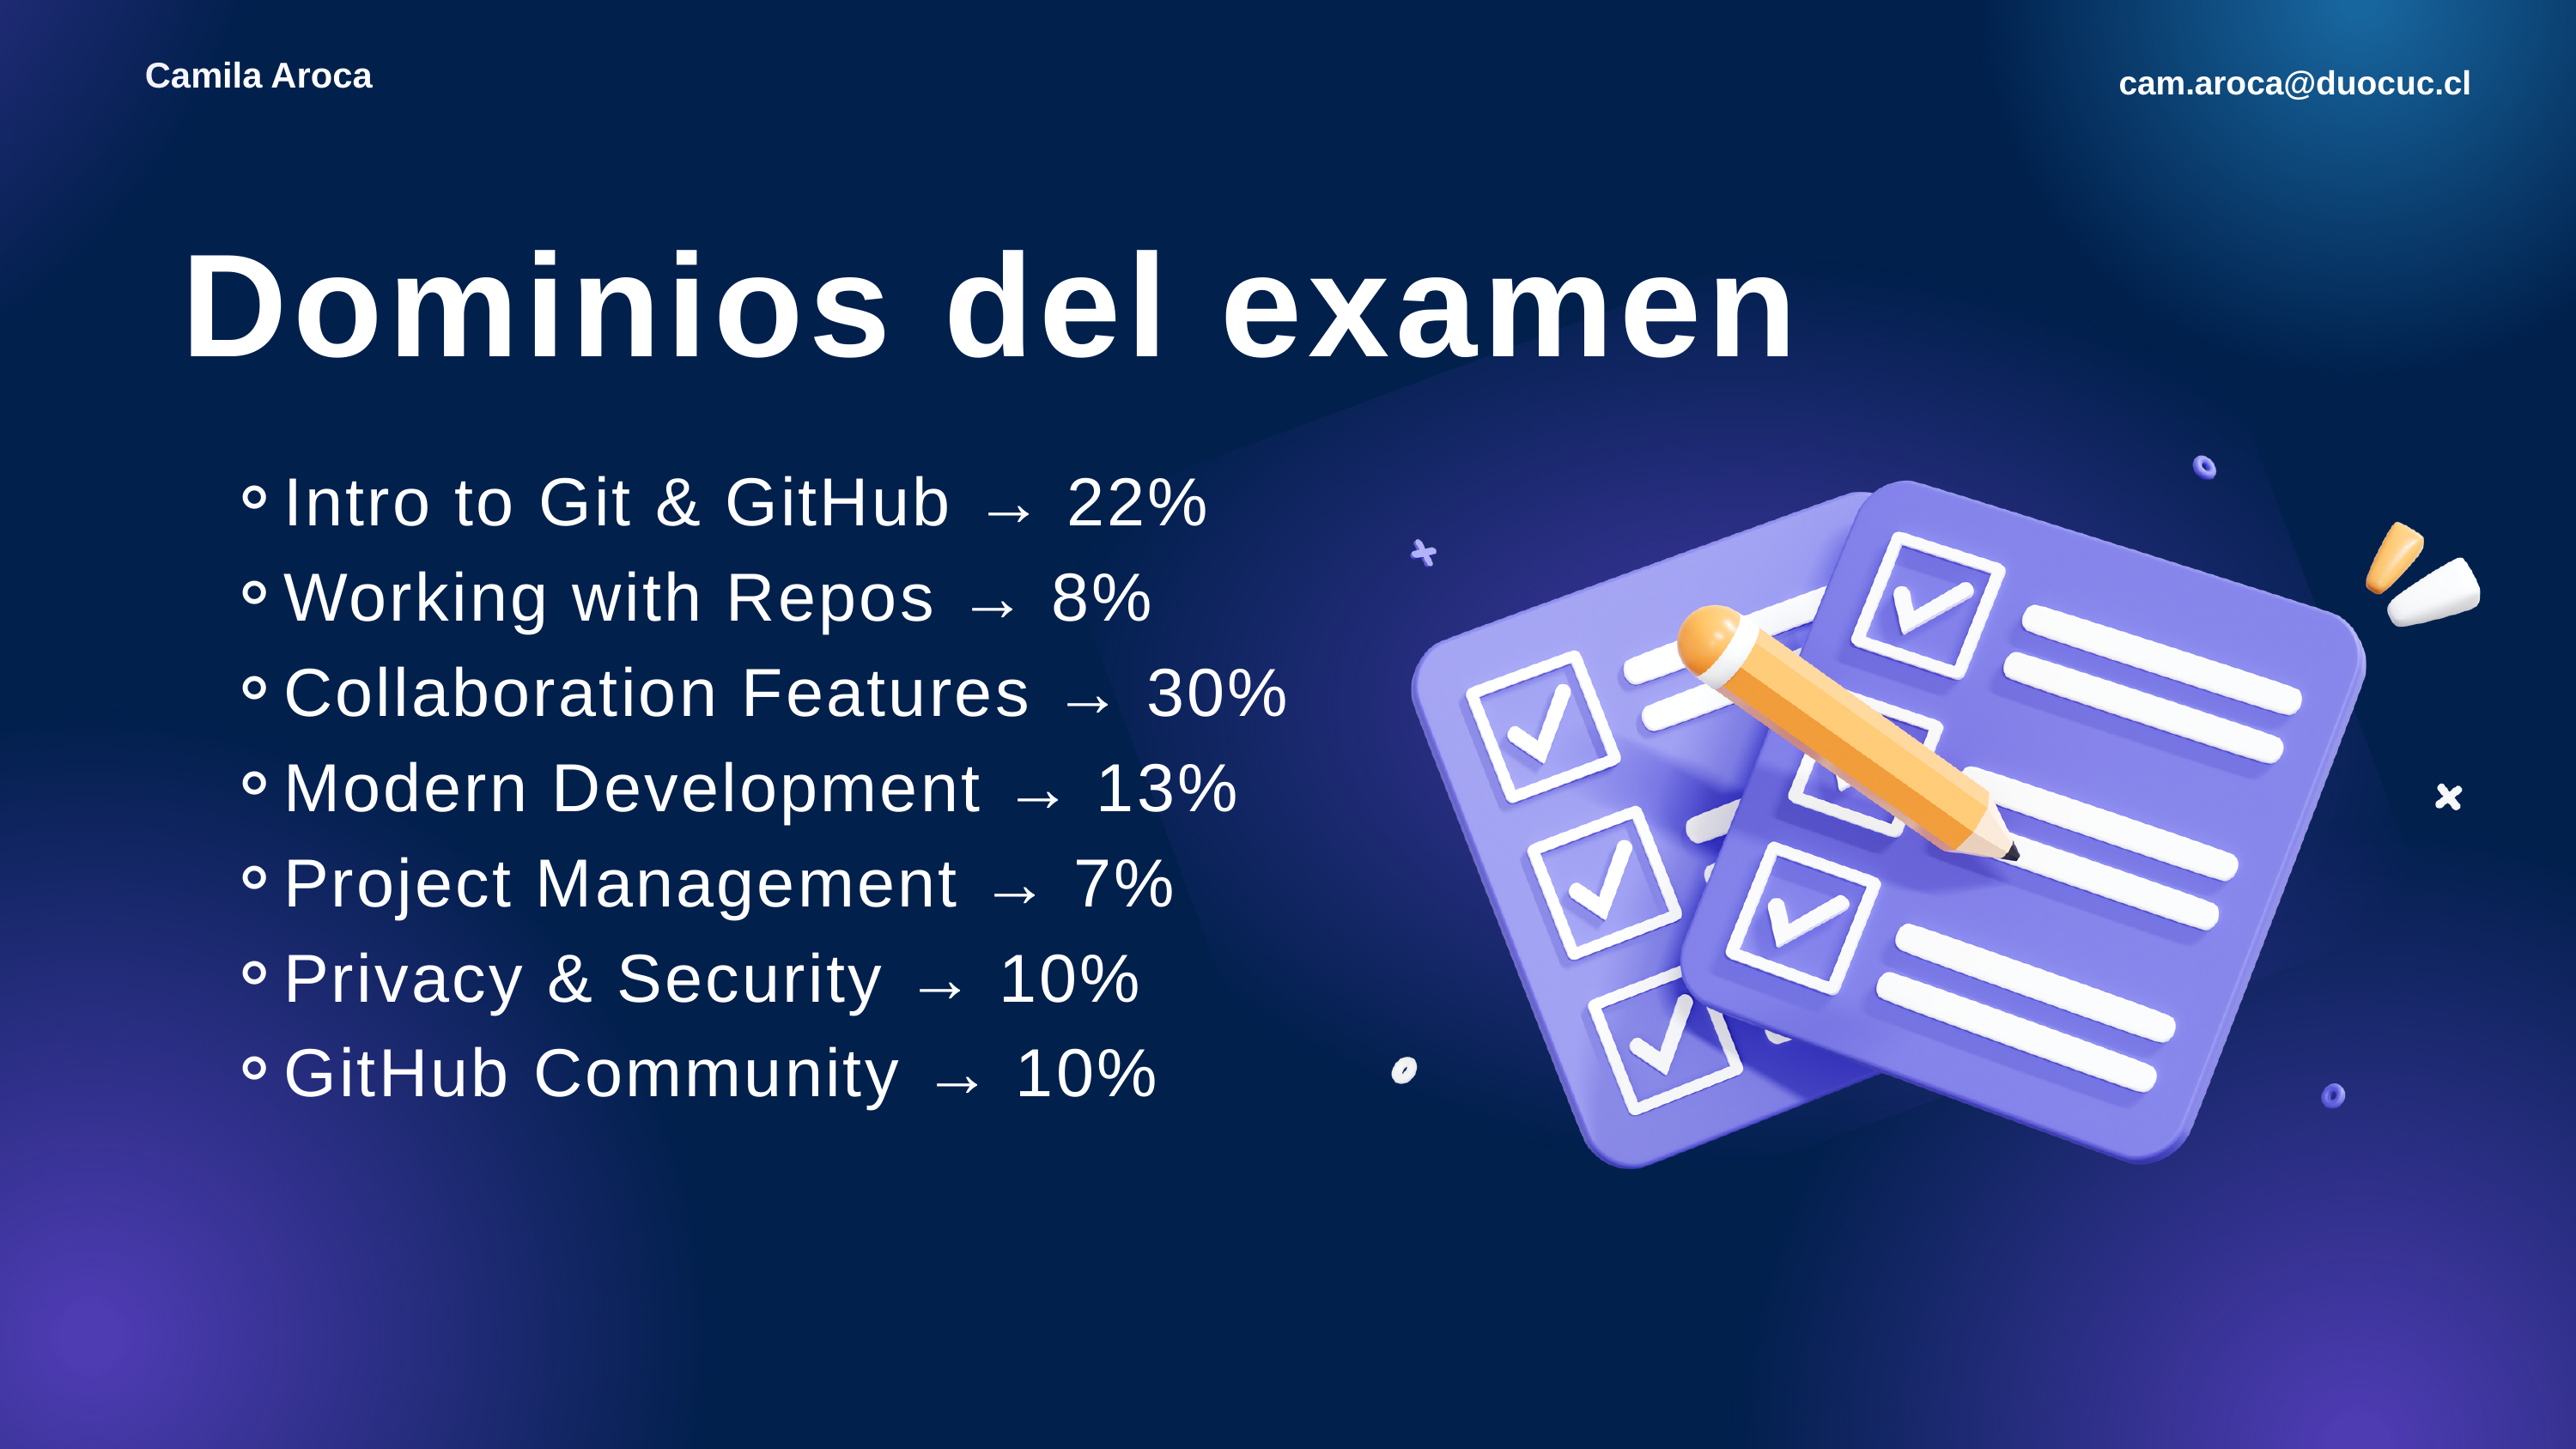

Camila Aroca
cam.aroca@duocuc.cl
Dominios del examen

Intro to Git & GitHub → 22%
Working with Repos → 8%
Collaboration Features → 30%
Modern Development → 13%
Project Management → 7%
Privacy & Security → 10%
GitHub Community → 10%